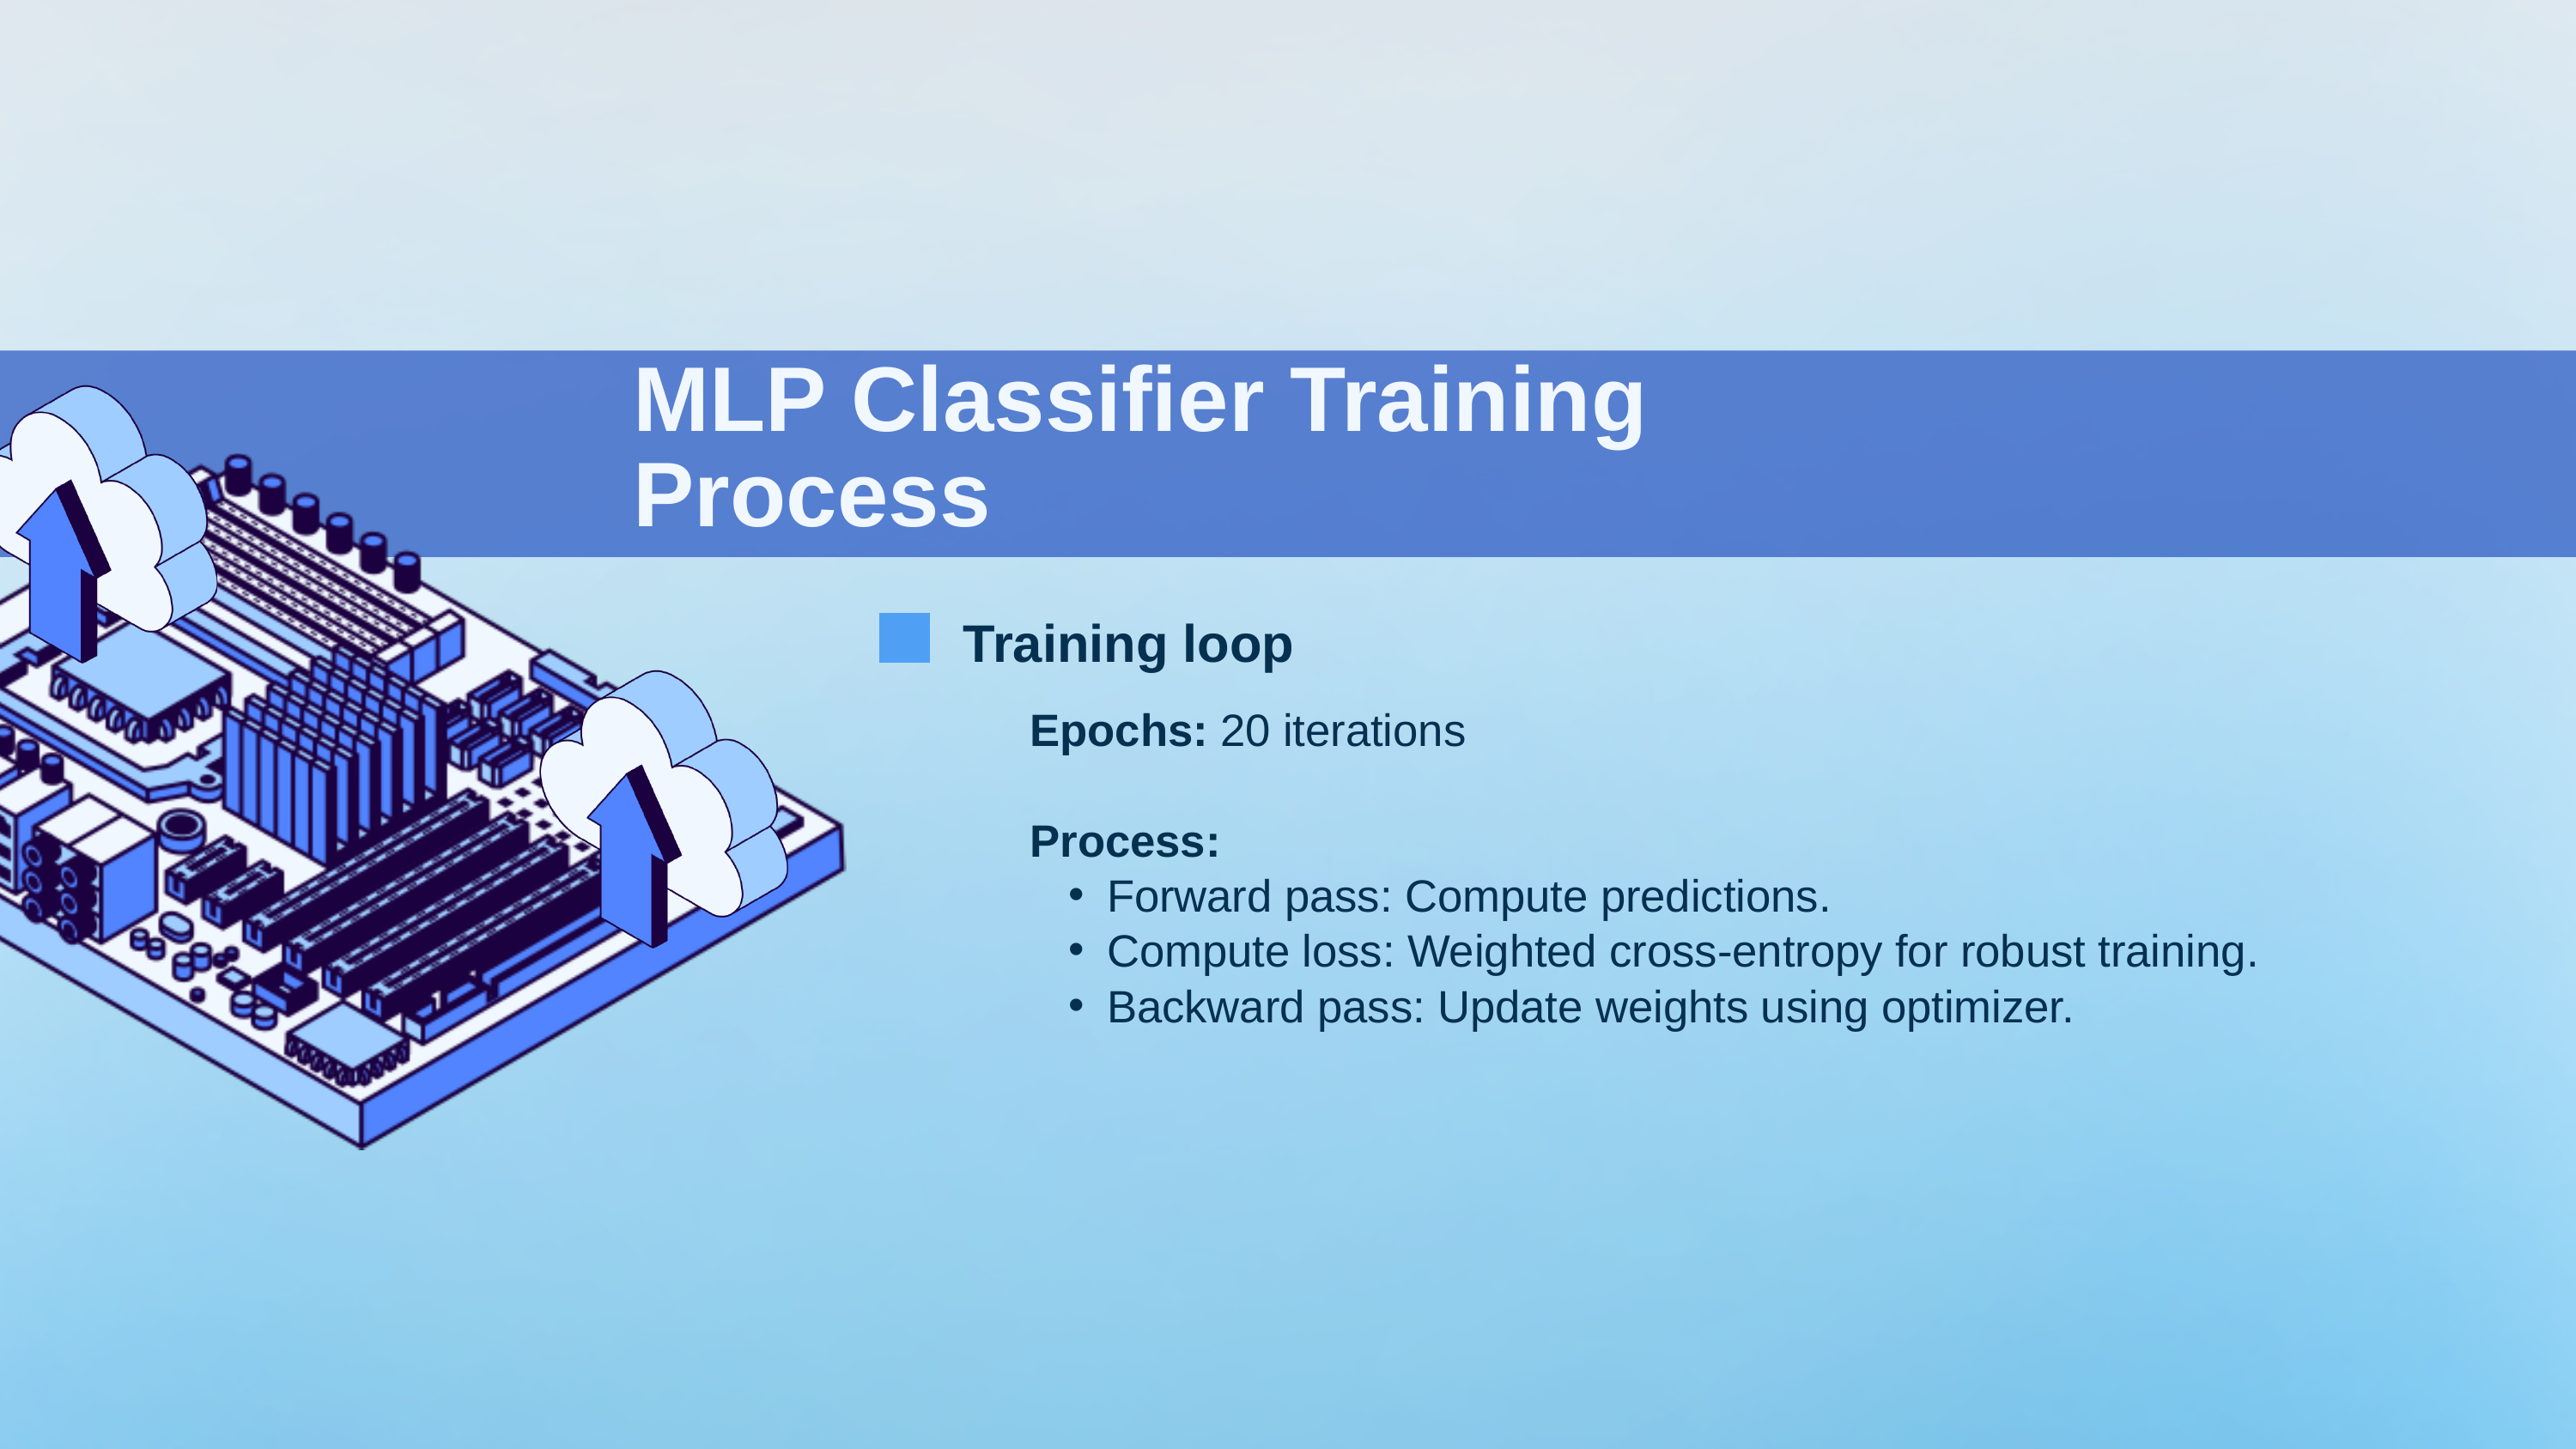

MLP Classifier Training Process

Training loop

Epochs: 20 iterations

Process:
Forward pass: Compute predictions.
Compute loss: Weighted cross-entropy for robust training.
Backward pass: Update weights using optimizer.